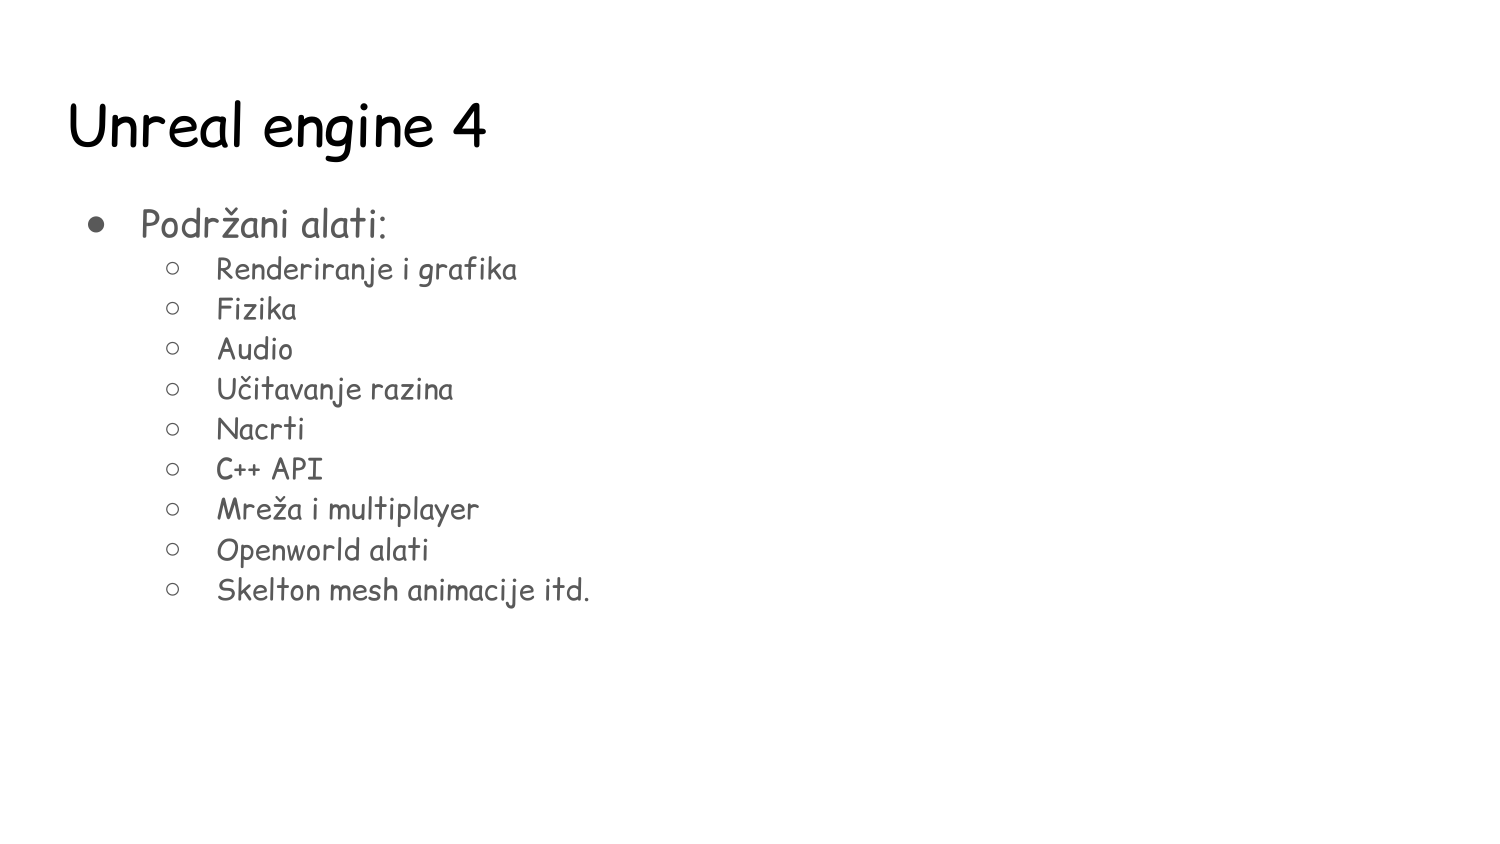

# Unreal engine 4
Podržani alati:
Renderiranje i grafika
Fizika
Audio
Učitavanje razina
Nacrti
C++ API
Mreža i multiplayer
Openworld alati
Skelton mesh animacije itd.